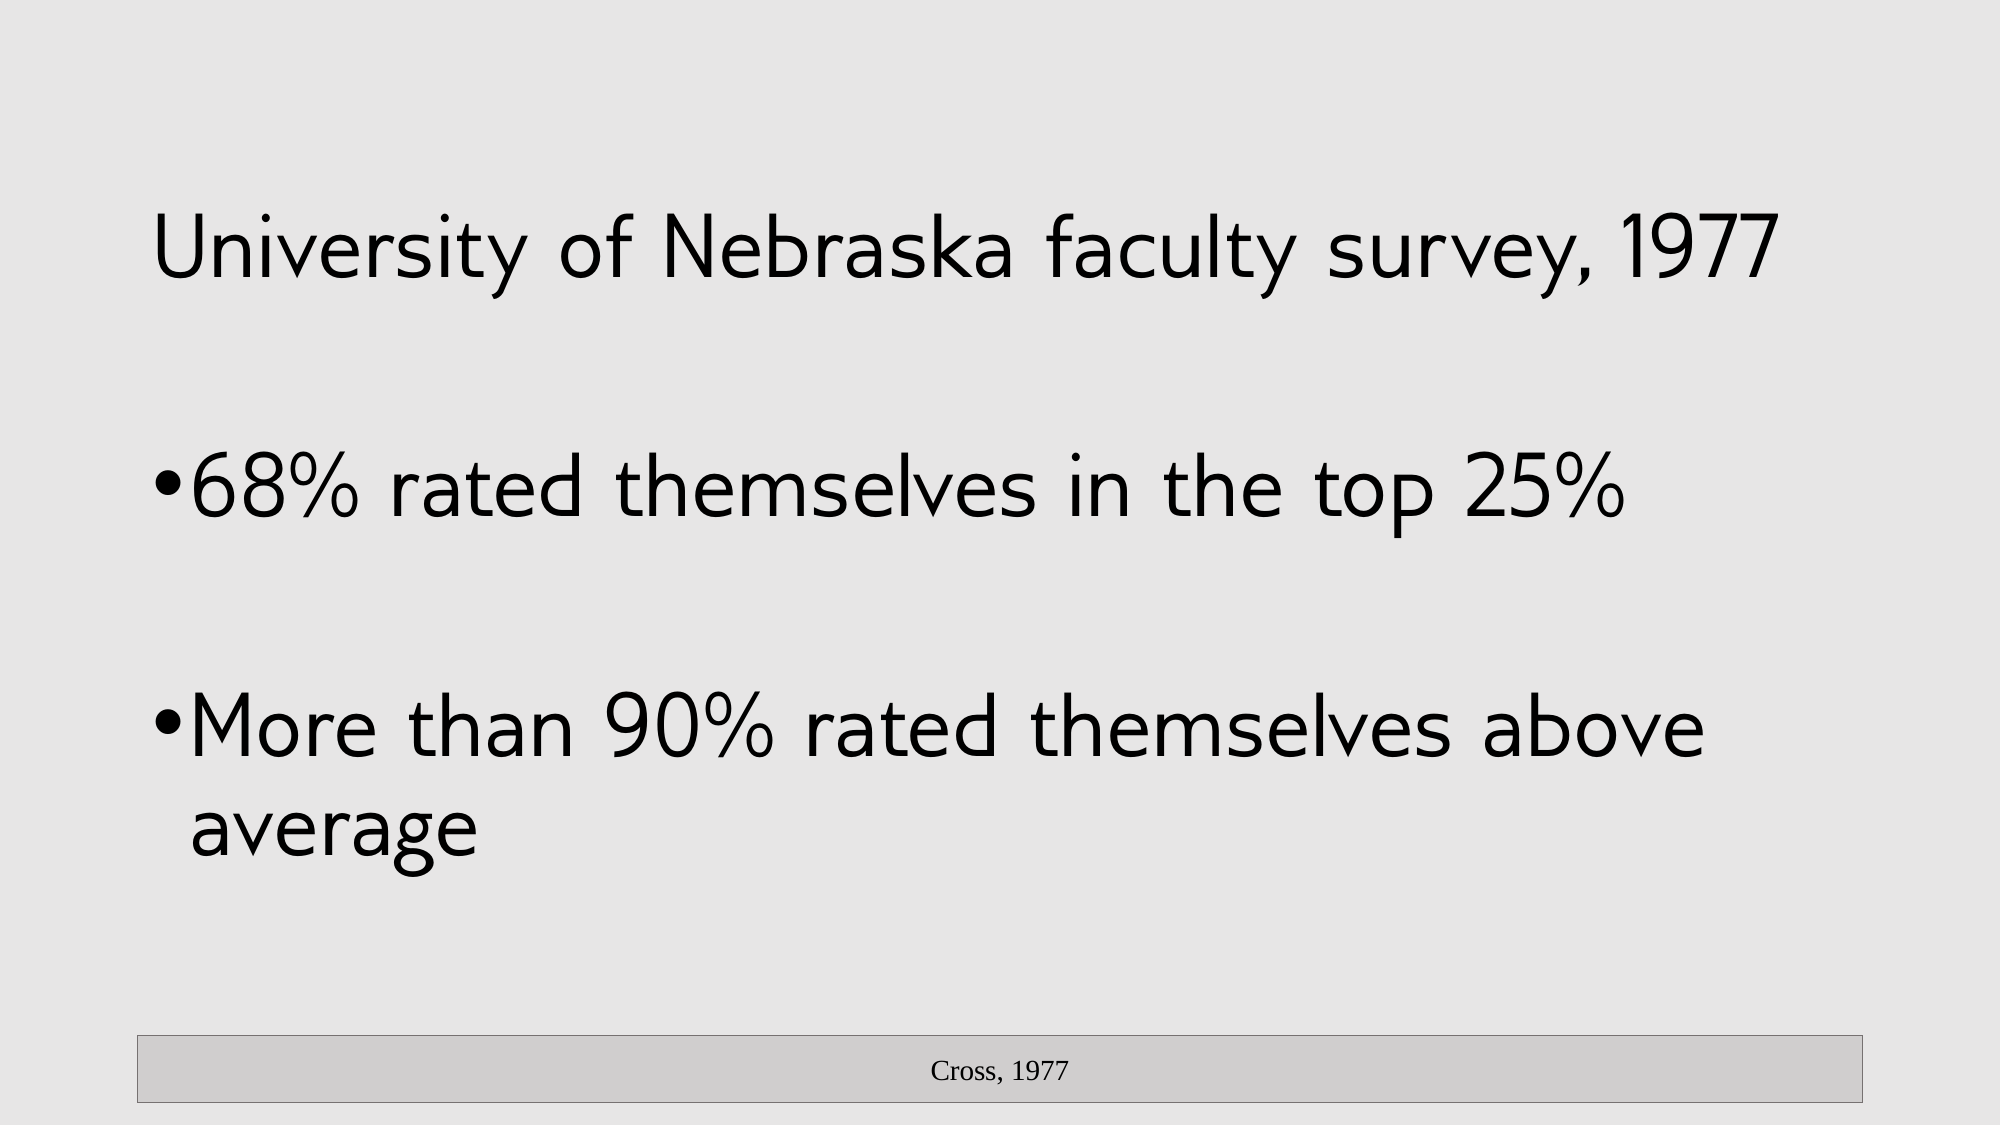

University of Nebraska faculty survey, 1977

68% rated themselves in the top 25%

More than 90% rated themselves above average
Cross, 1977